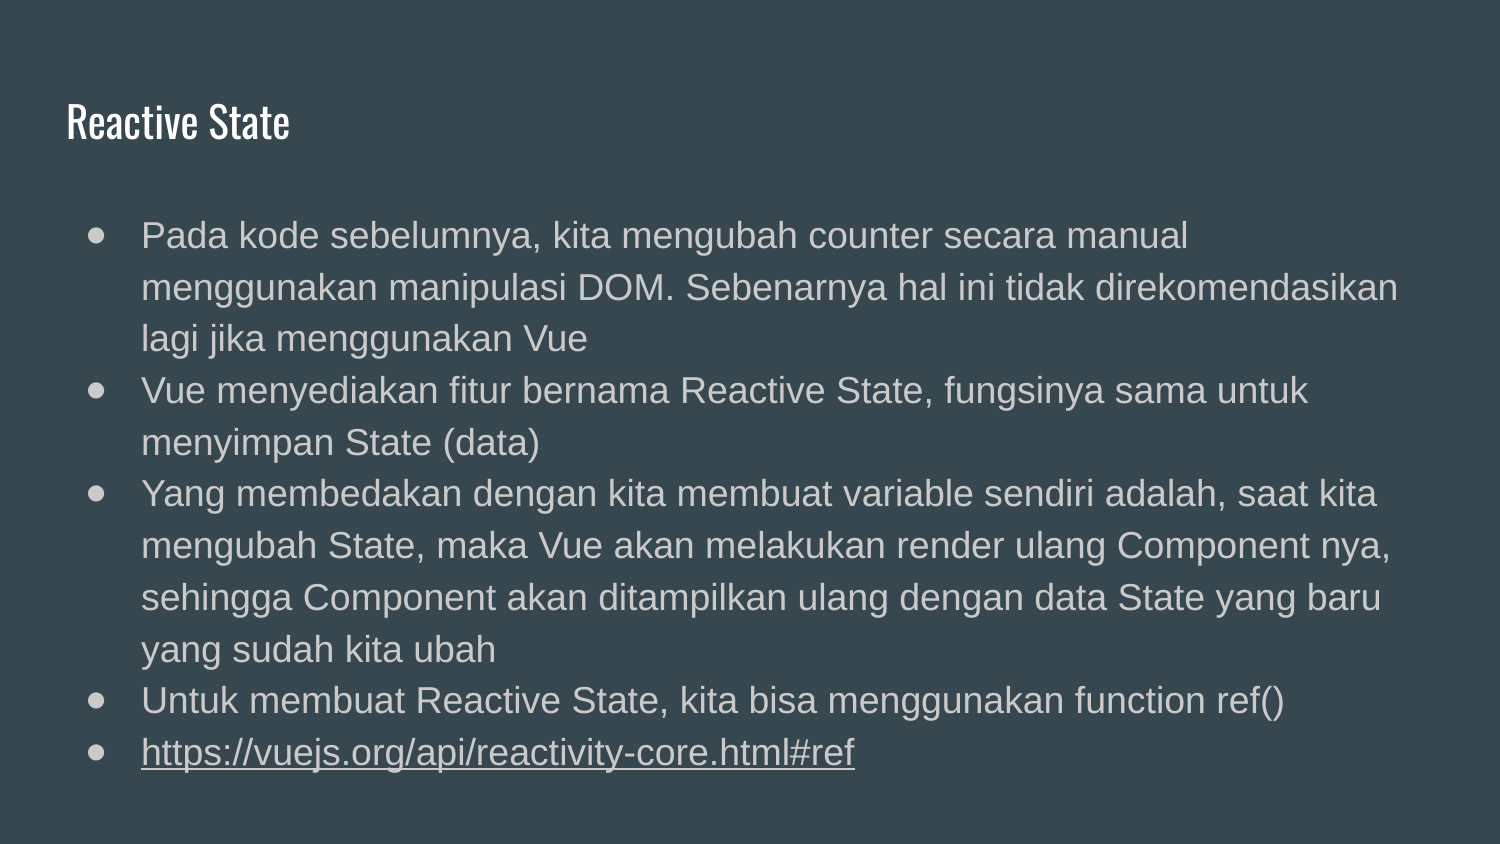

# Reactive State
Pada kode sebelumnya, kita mengubah counter secara manual menggunakan manipulasi DOM. Sebenarnya hal ini tidak direkomendasikan lagi jika menggunakan Vue
Vue menyediakan fitur bernama Reactive State, fungsinya sama untuk menyimpan State (data)
Yang membedakan dengan kita membuat variable sendiri adalah, saat kita mengubah State, maka Vue akan melakukan render ulang Component nya, sehingga Component akan ditampilkan ulang dengan data State yang baru yang sudah kita ubah
Untuk membuat Reactive State, kita bisa menggunakan function ref()
https://vuejs.org/api/reactivity-core.html#ref